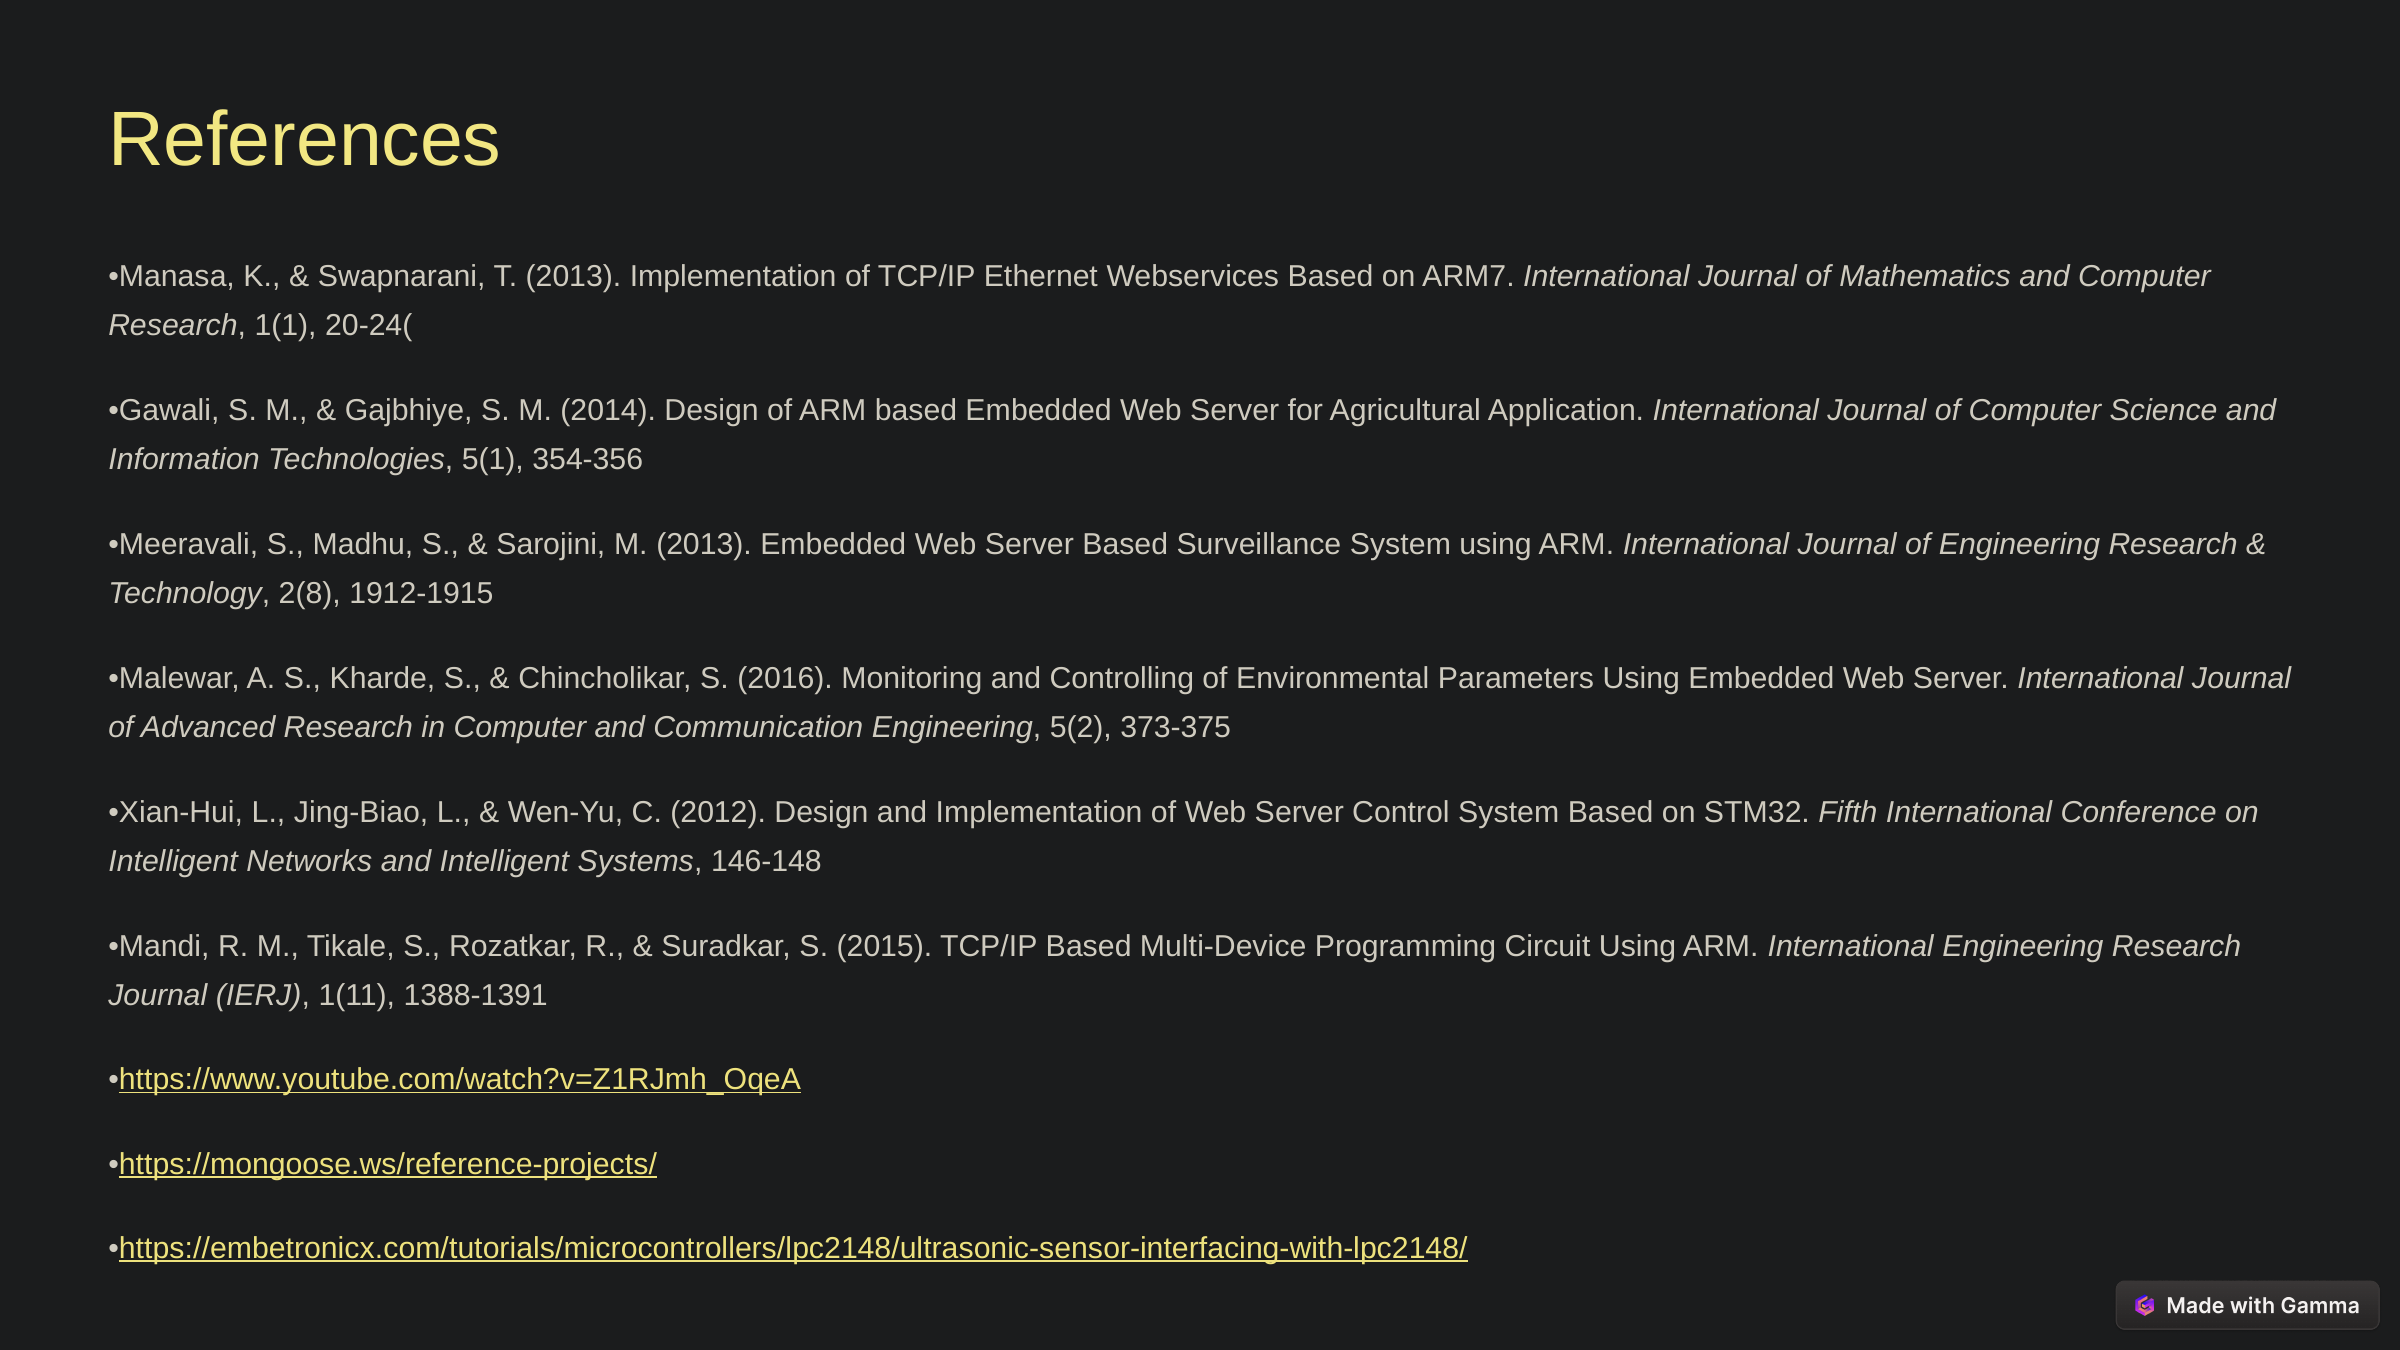

References
•Manasa, K., & Swapnarani, T. (2013). Implementation of TCP/IP Ethernet Webservices Based on ARM7. International Journal of Mathematics and Computer Research, 1(1), 20-24​(
•Gawali, S. M., & Gajbhiye, S. M. (2014). Design of ARM based Embedded Web Server for Agricultural Application. International Journal of Computer Science and Information Technologies, 5(1), 354-356​
•Meeravali, S., Madhu, S., & Sarojini, M. (2013). Embedded Web Server Based Surveillance System using ARM. International Journal of Engineering Research & Technology, 2(8), 1912-1915​
•Malewar, A. S., Kharde, S., & Chincholikar, S. (2016). Monitoring and Controlling of Environmental Parameters Using Embedded Web Server. International Journal of Advanced Research in Computer and Communication Engineering, 5(2), 373-375​
•Xian-Hui, L., Jing-Biao, L., & Wen-Yu, C. (2012). Design and Implementation of Web Server Control System Based on STM32. Fifth International Conference on Intelligent Networks and Intelligent Systems, 146-148​
•Mandi, R. M., Tikale, S., Rozatkar, R., & Suradkar, S. (2015). TCP/IP Based Multi-Device Programming Circuit Using ARM. International Engineering Research Journal (IERJ), 1(11), 1388-1391​
•https://www.youtube.com/watch?v=Z1RJmh_OqeA
•https://mongoose.ws/reference-projects/
•https://embetronicx.com/tutorials/microcontrollers/lpc2148/ultrasonic-sensor-interfacing-with-lpc2148/